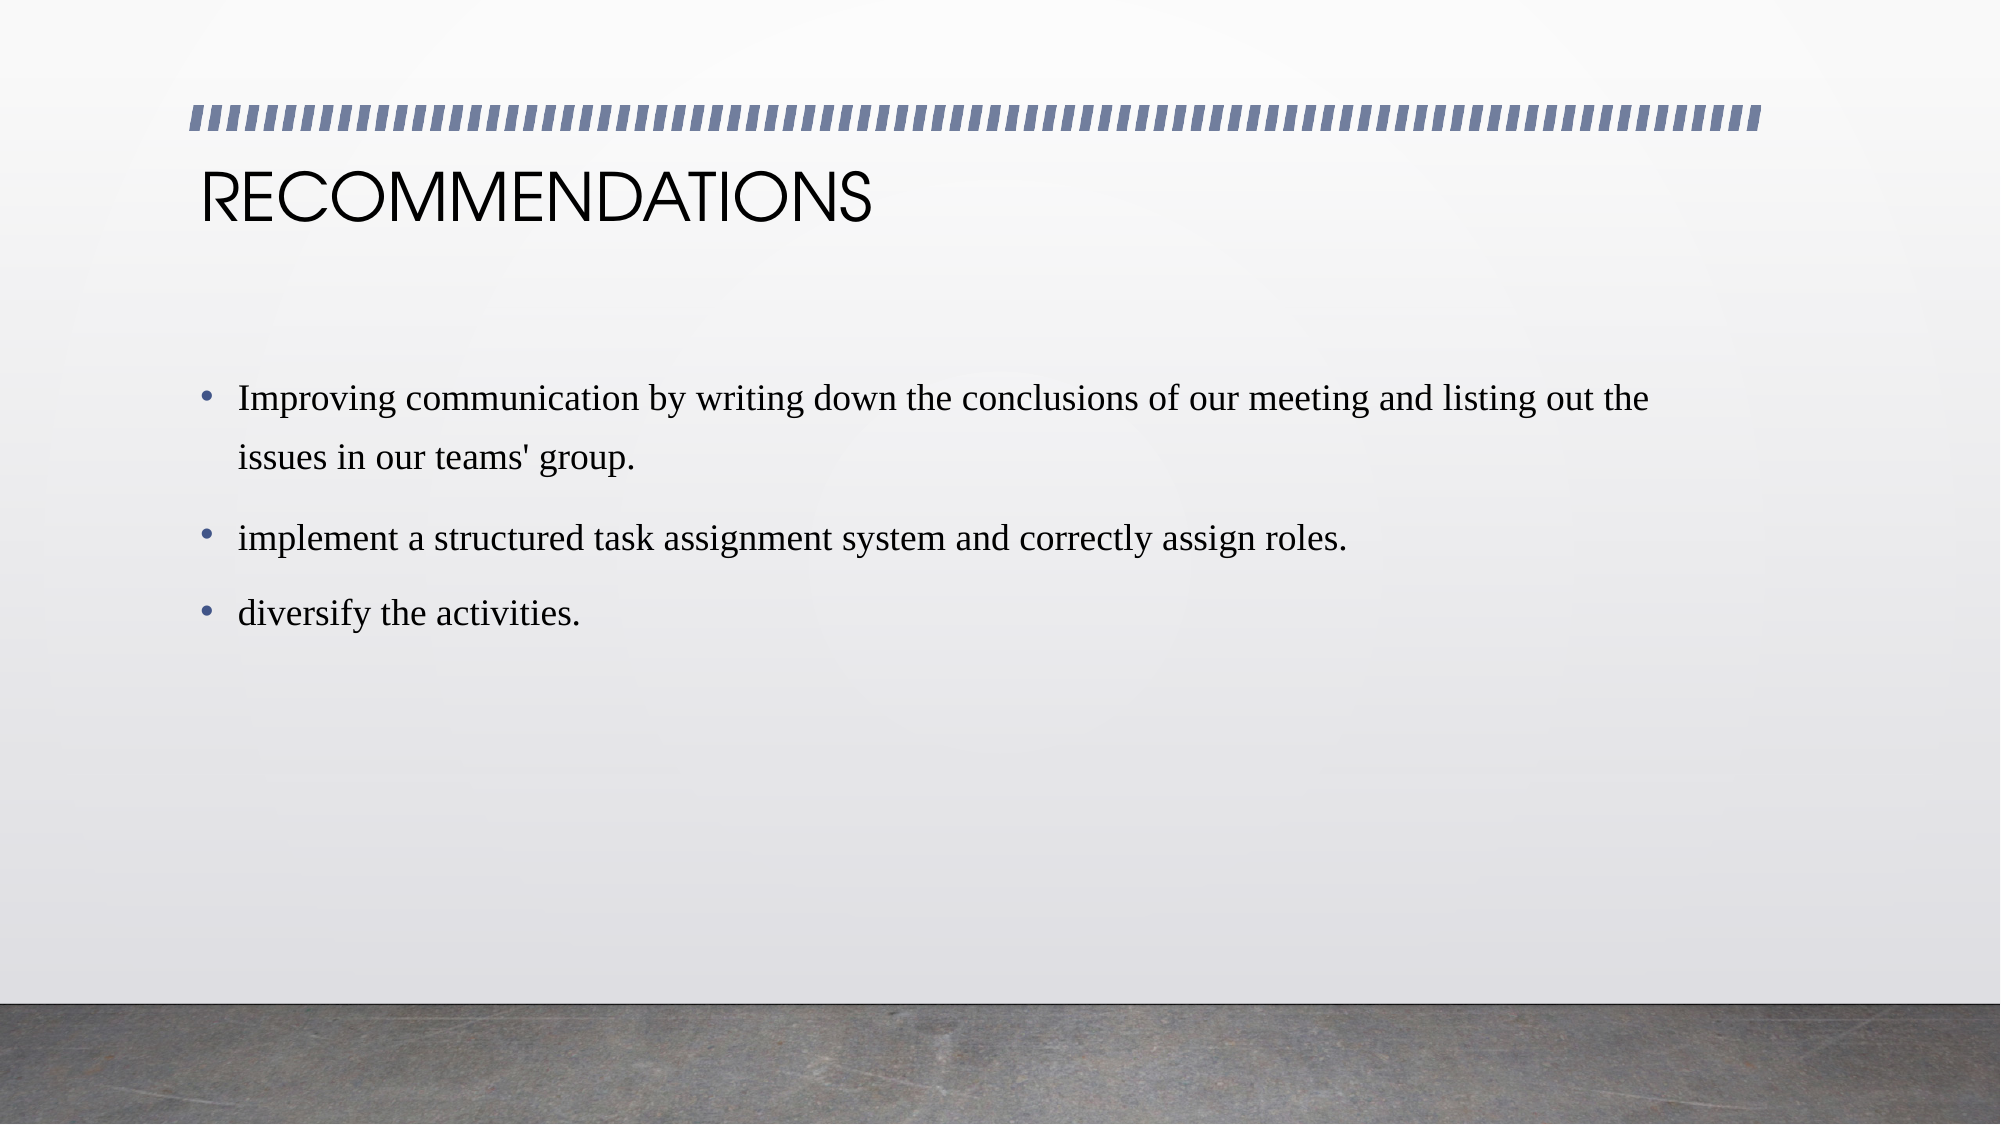

# RECOMMENDATIONS
Improving communication by writing down the conclusions of our meeting and listing out the issues in our teams' group.
implement a structured task assignment system and correctly assign roles.
diversify the activities.